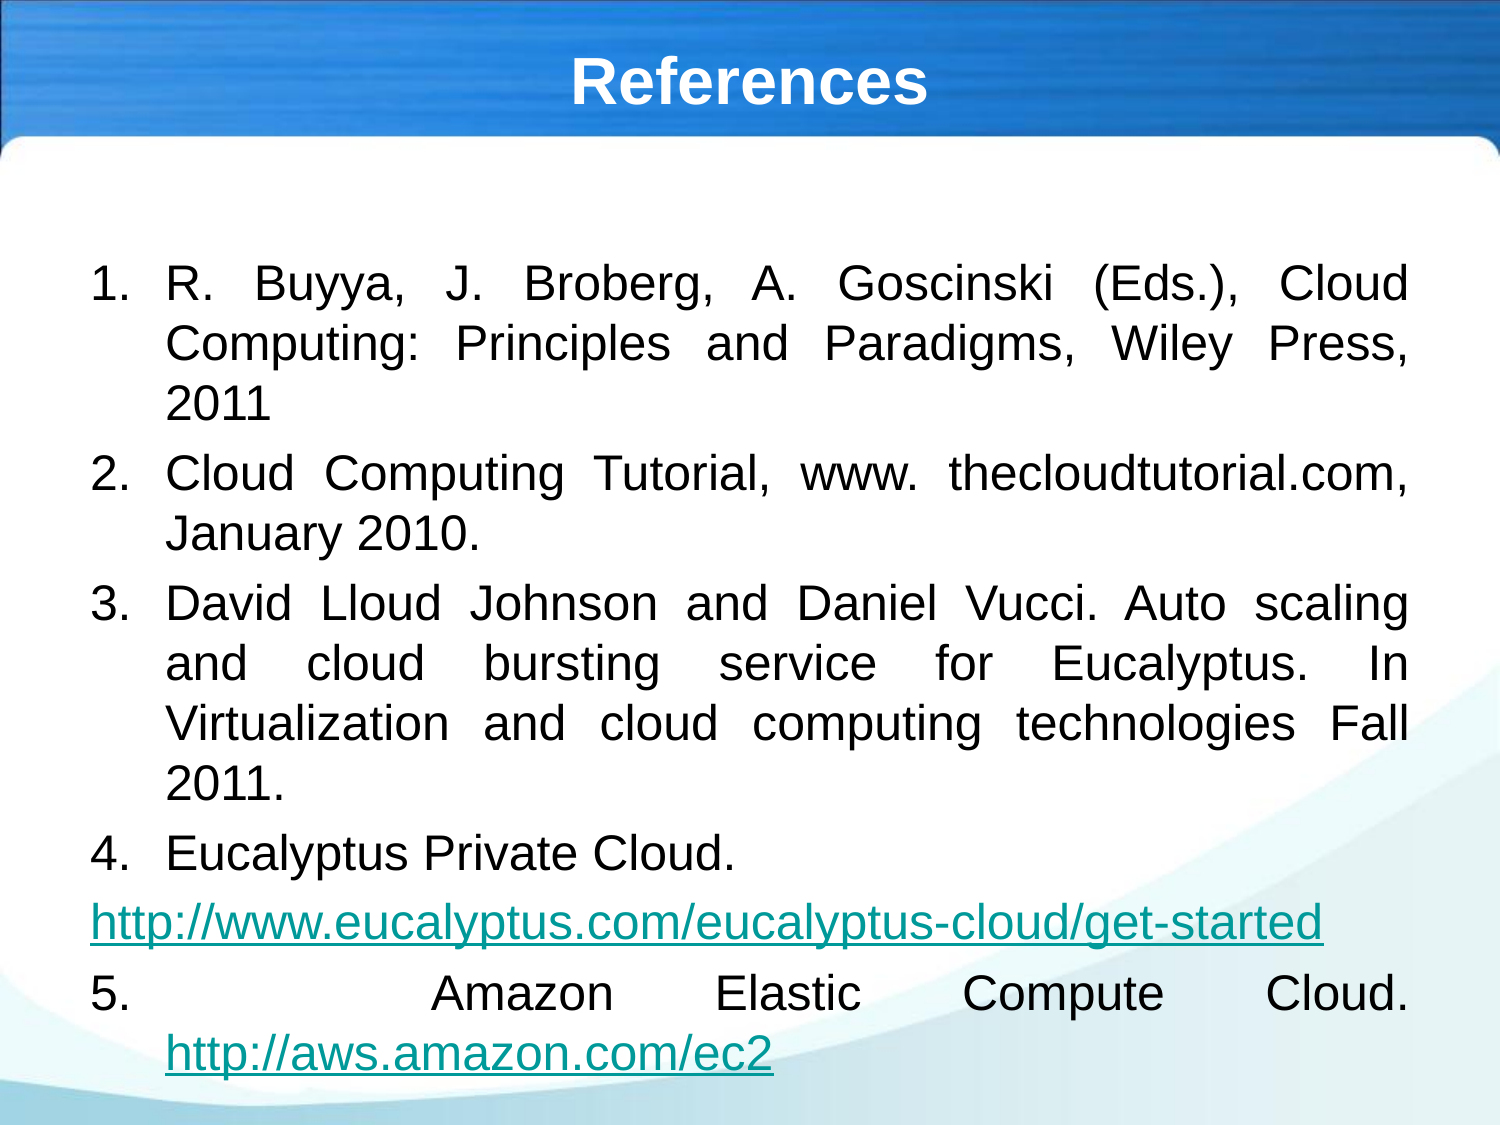

# References

R. Buyya, J. Broberg, A. Goscinski (Eds.), Cloud Computing: Principles and Paradigms, Wiley Press, 2011
Cloud Computing Tutorial, www. thecloudtutorial.com, January 2010.
David Lloud Johnson and Daniel Vucci. Auto scaling and cloud bursting service for Eucalyptus. In Virtualization and cloud computing technologies Fall 2011.
Eucalyptus Private Cloud.
	http://www.eucalyptus.com/eucalyptus-cloud/get-started
5.   Amazon Elastic Compute Cloud. http://aws.amazon.com/ec2